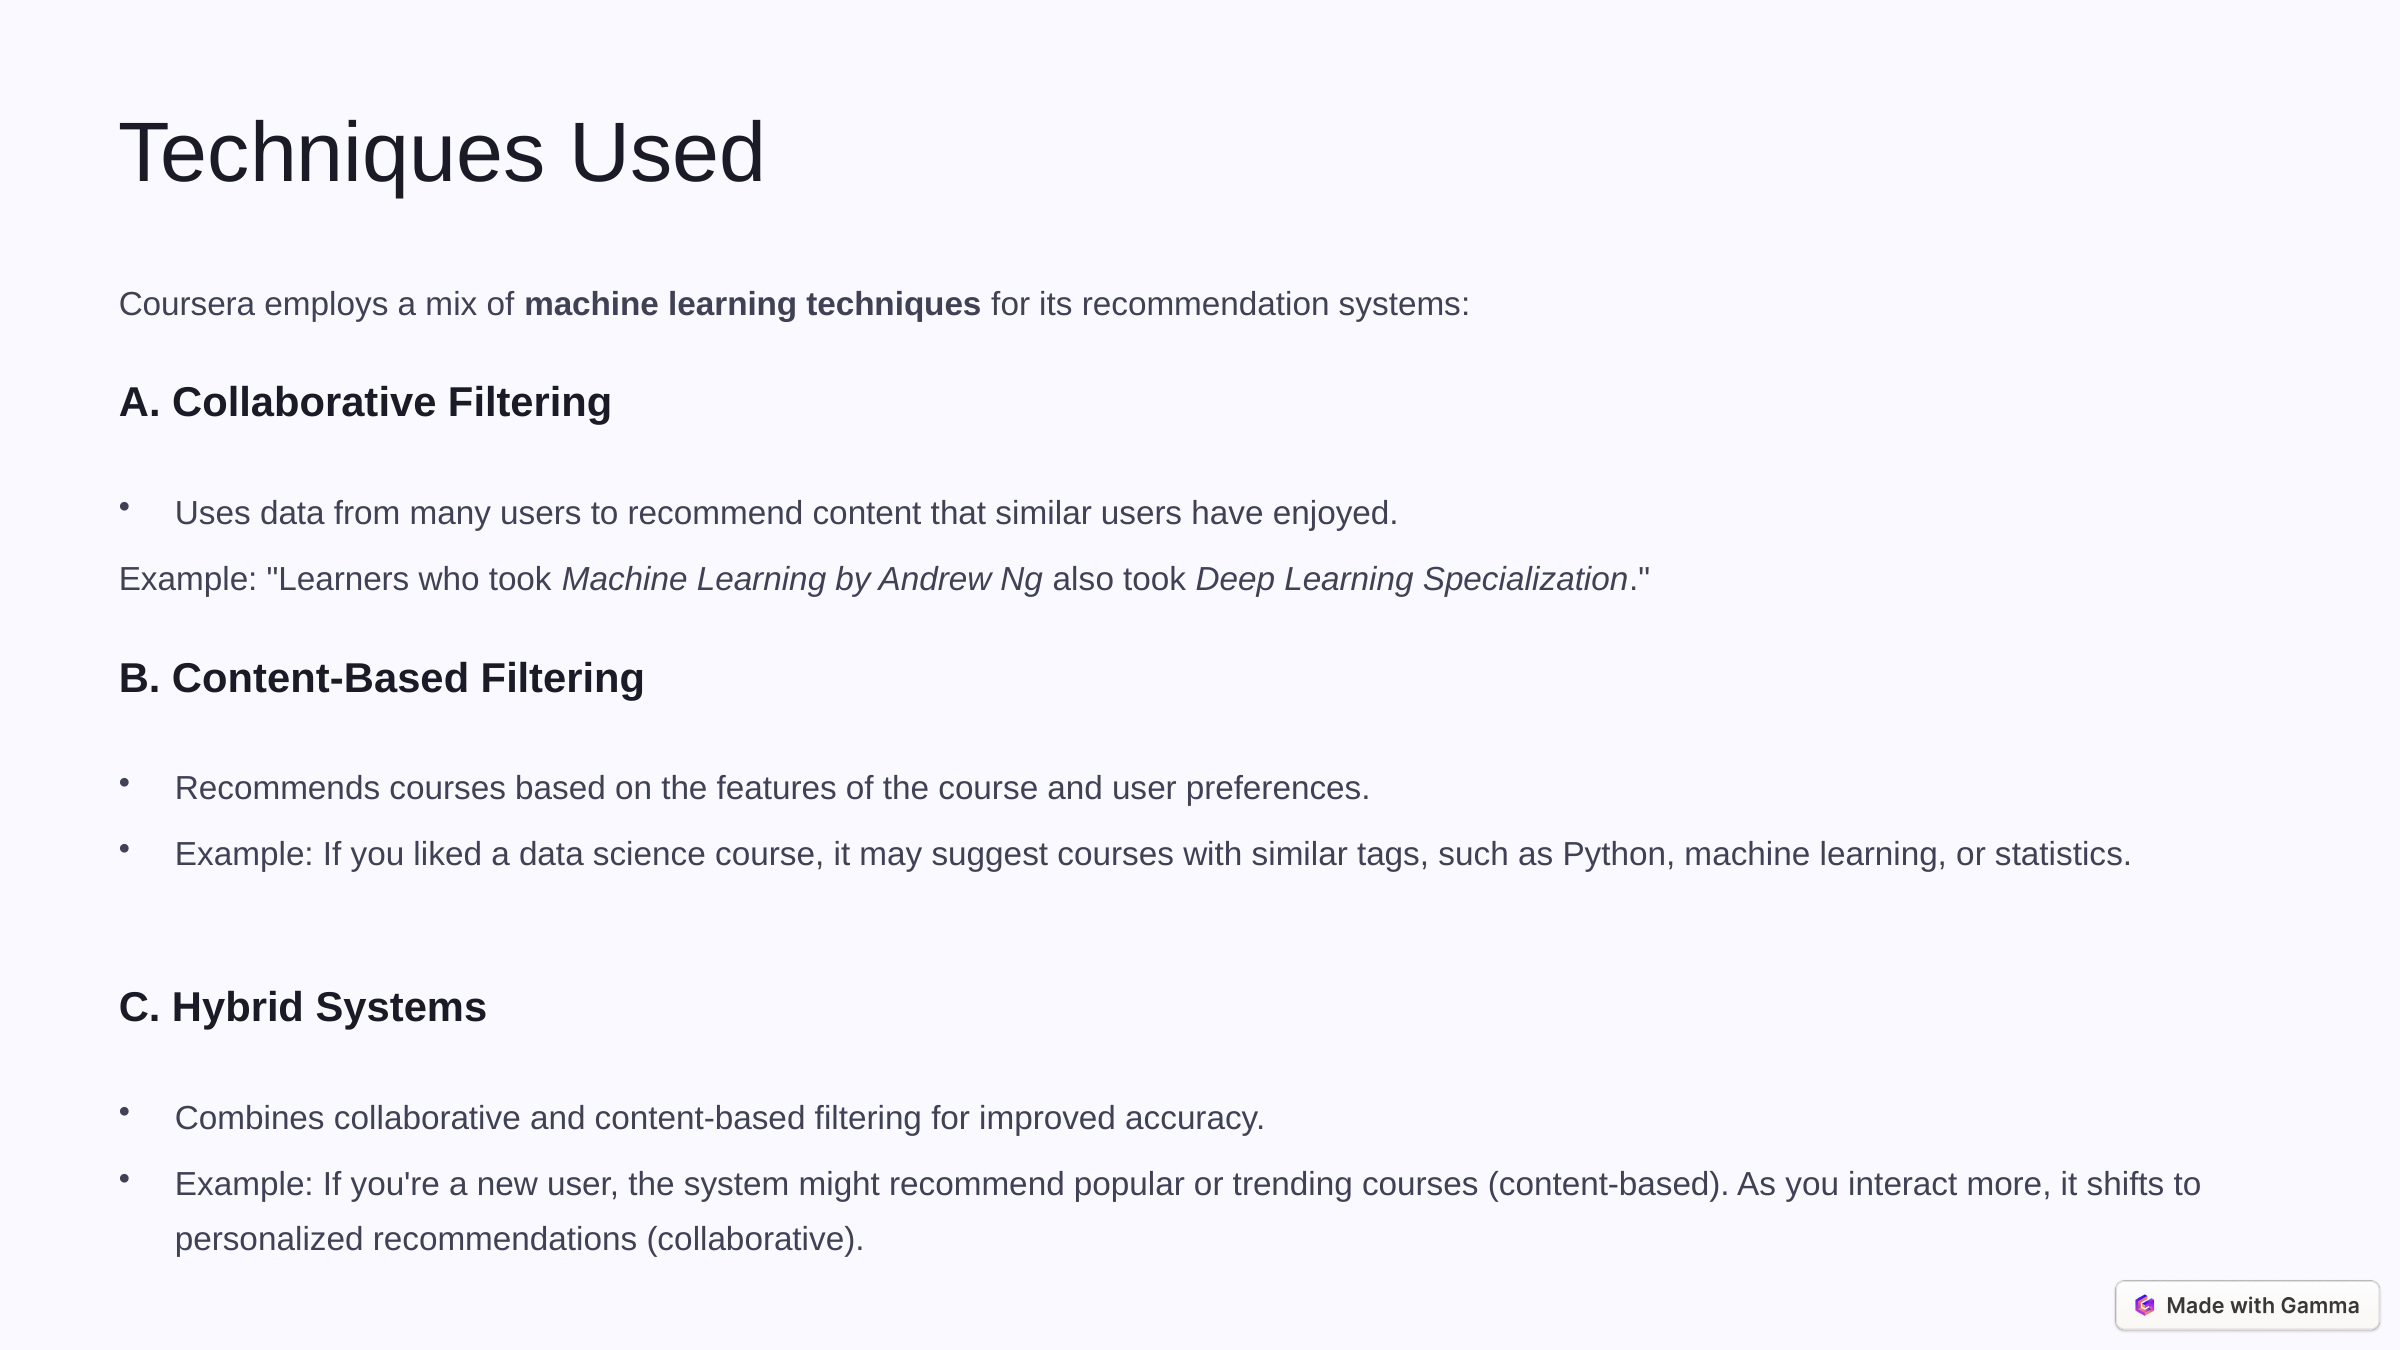

Techniques Used
Coursera employs a mix of machine learning techniques for its recommendation systems:
A. Collaborative Filtering
Uses data from many users to recommend content that similar users have enjoyed.
Example: "Learners who took Machine Learning by Andrew Ng also took Deep Learning Specialization."
B. Content-Based Filtering
Recommends courses based on the features of the course and user preferences.
Example: If you liked a data science course, it may suggest courses with similar tags, such as Python, machine learning, or statistics.
C. Hybrid Systems
Combines collaborative and content-based filtering for improved accuracy.
Example: If you're a new user, the system might recommend popular or trending courses (content-based). As you interact more, it shifts to personalized recommendations (collaborative).